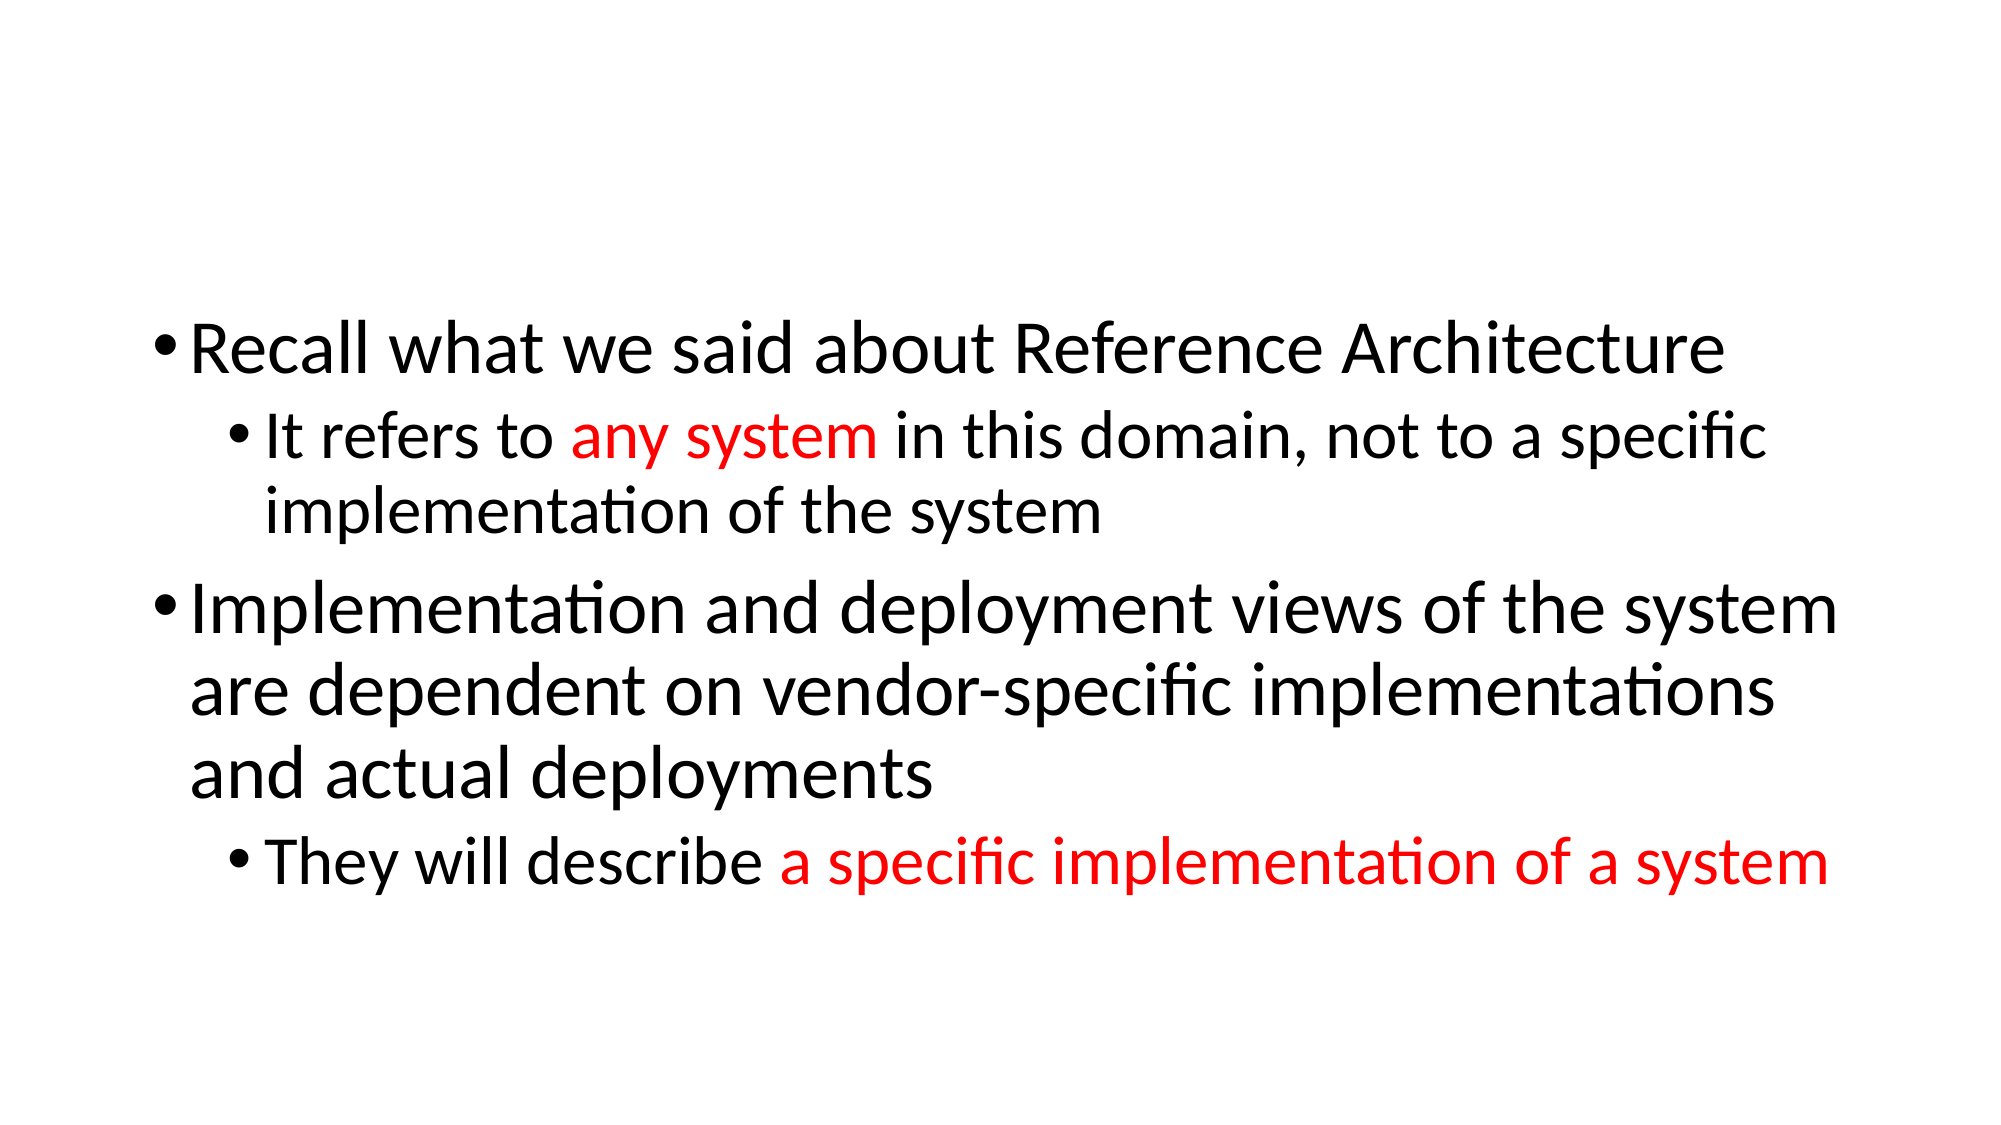

#
Recall what we said about Reference Architecture
It refers to any system in this domain, not to a specific implementation of the system
Implementation and deployment views of the system are dependent on vendor-specific implementations and actual deployments
They will describe a specific implementation of a system